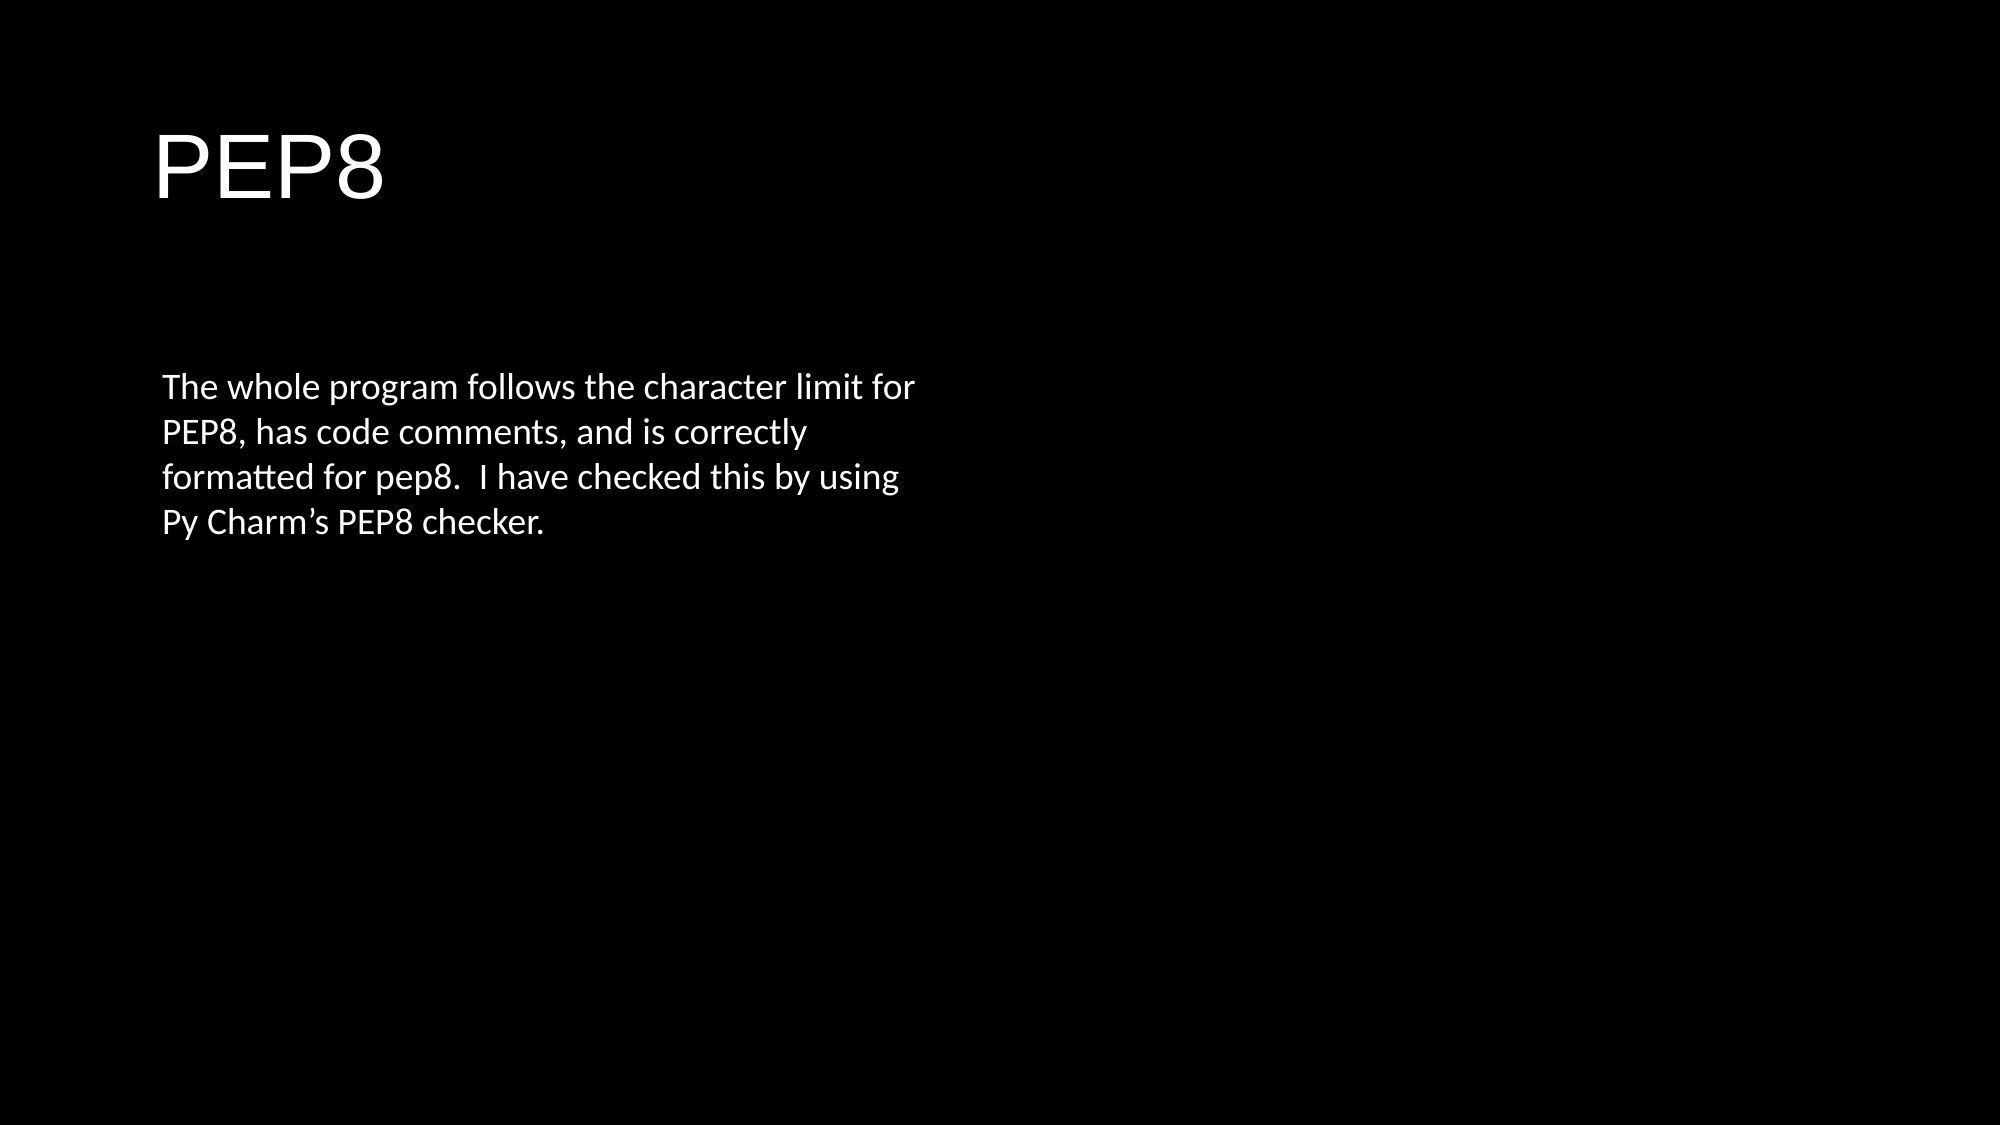

# PEP8
The whole program follows the character limit for PEP8, has code comments, and is correctly formatted for pep8.  I have checked this by using Py Charm’s PEP8 checker.